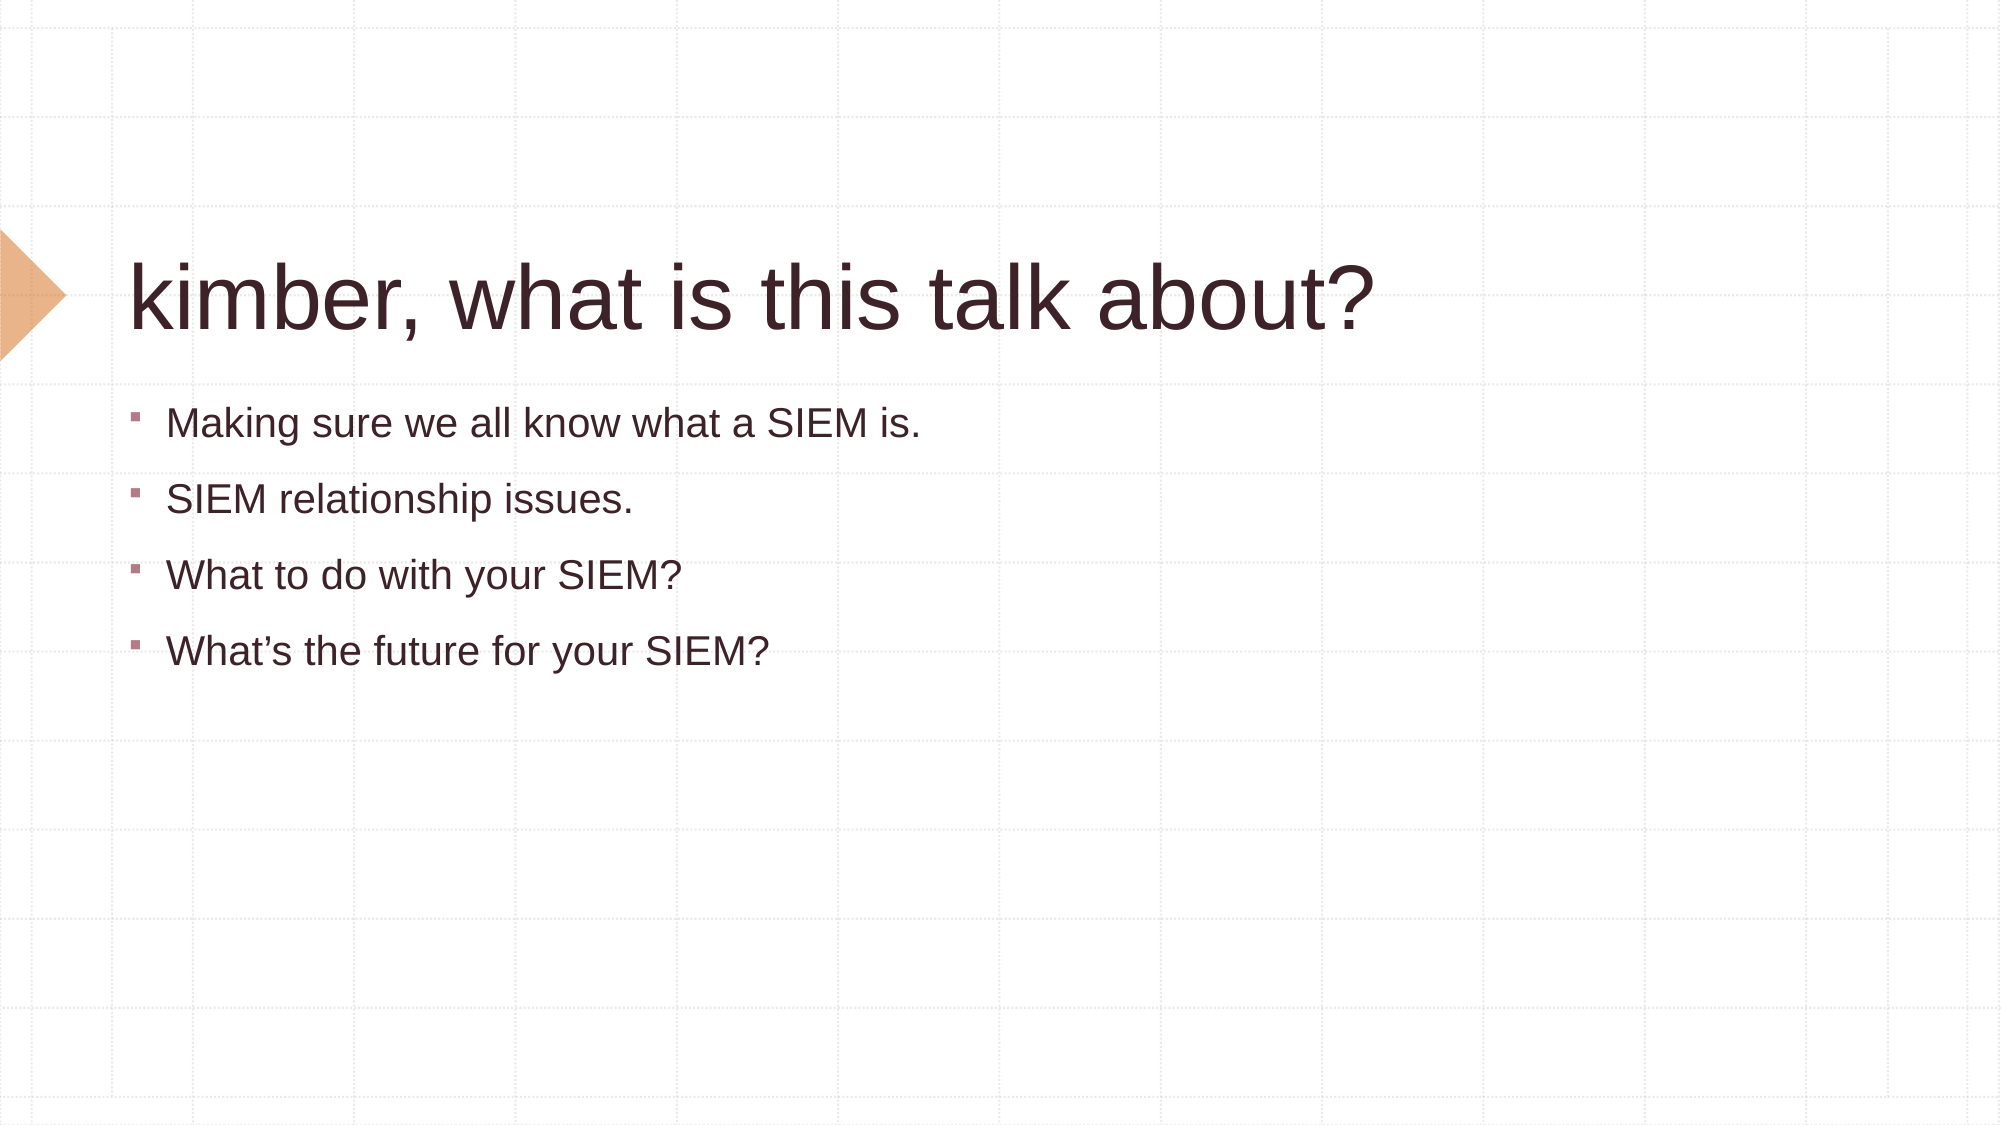

# kimber, what is this talk about?
Making sure we all know what a SIEM is.
SIEM relationship issues.
What to do with your SIEM?
What’s the future for your SIEM?